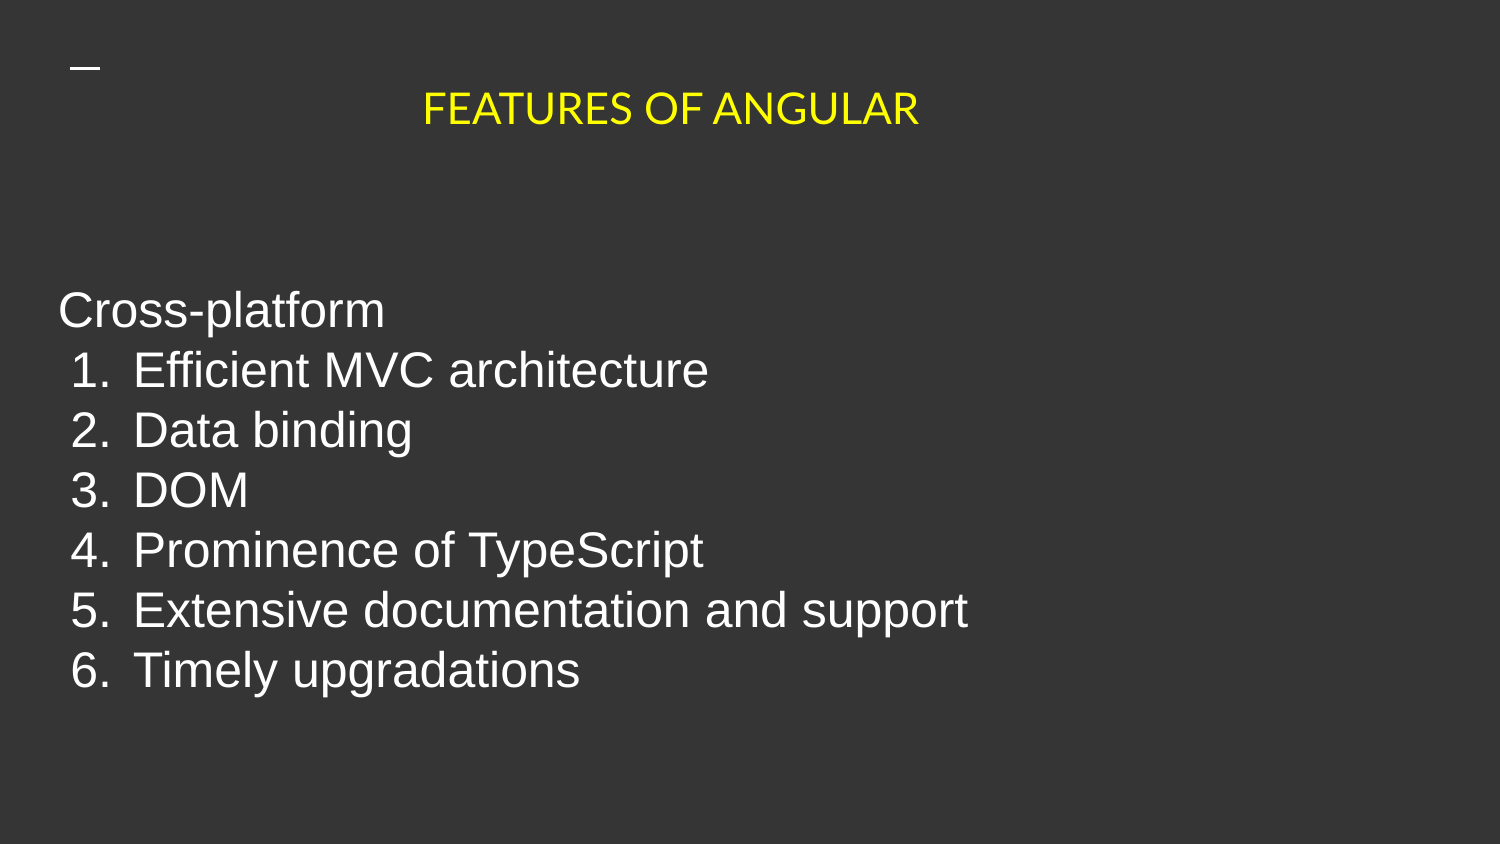

FEATURES OF ANGULAR

# Cross-platform
Efficient MVC architecture
Data binding
DOM
Prominence of TypeScript
Extensive documentation and support
Timely upgradations